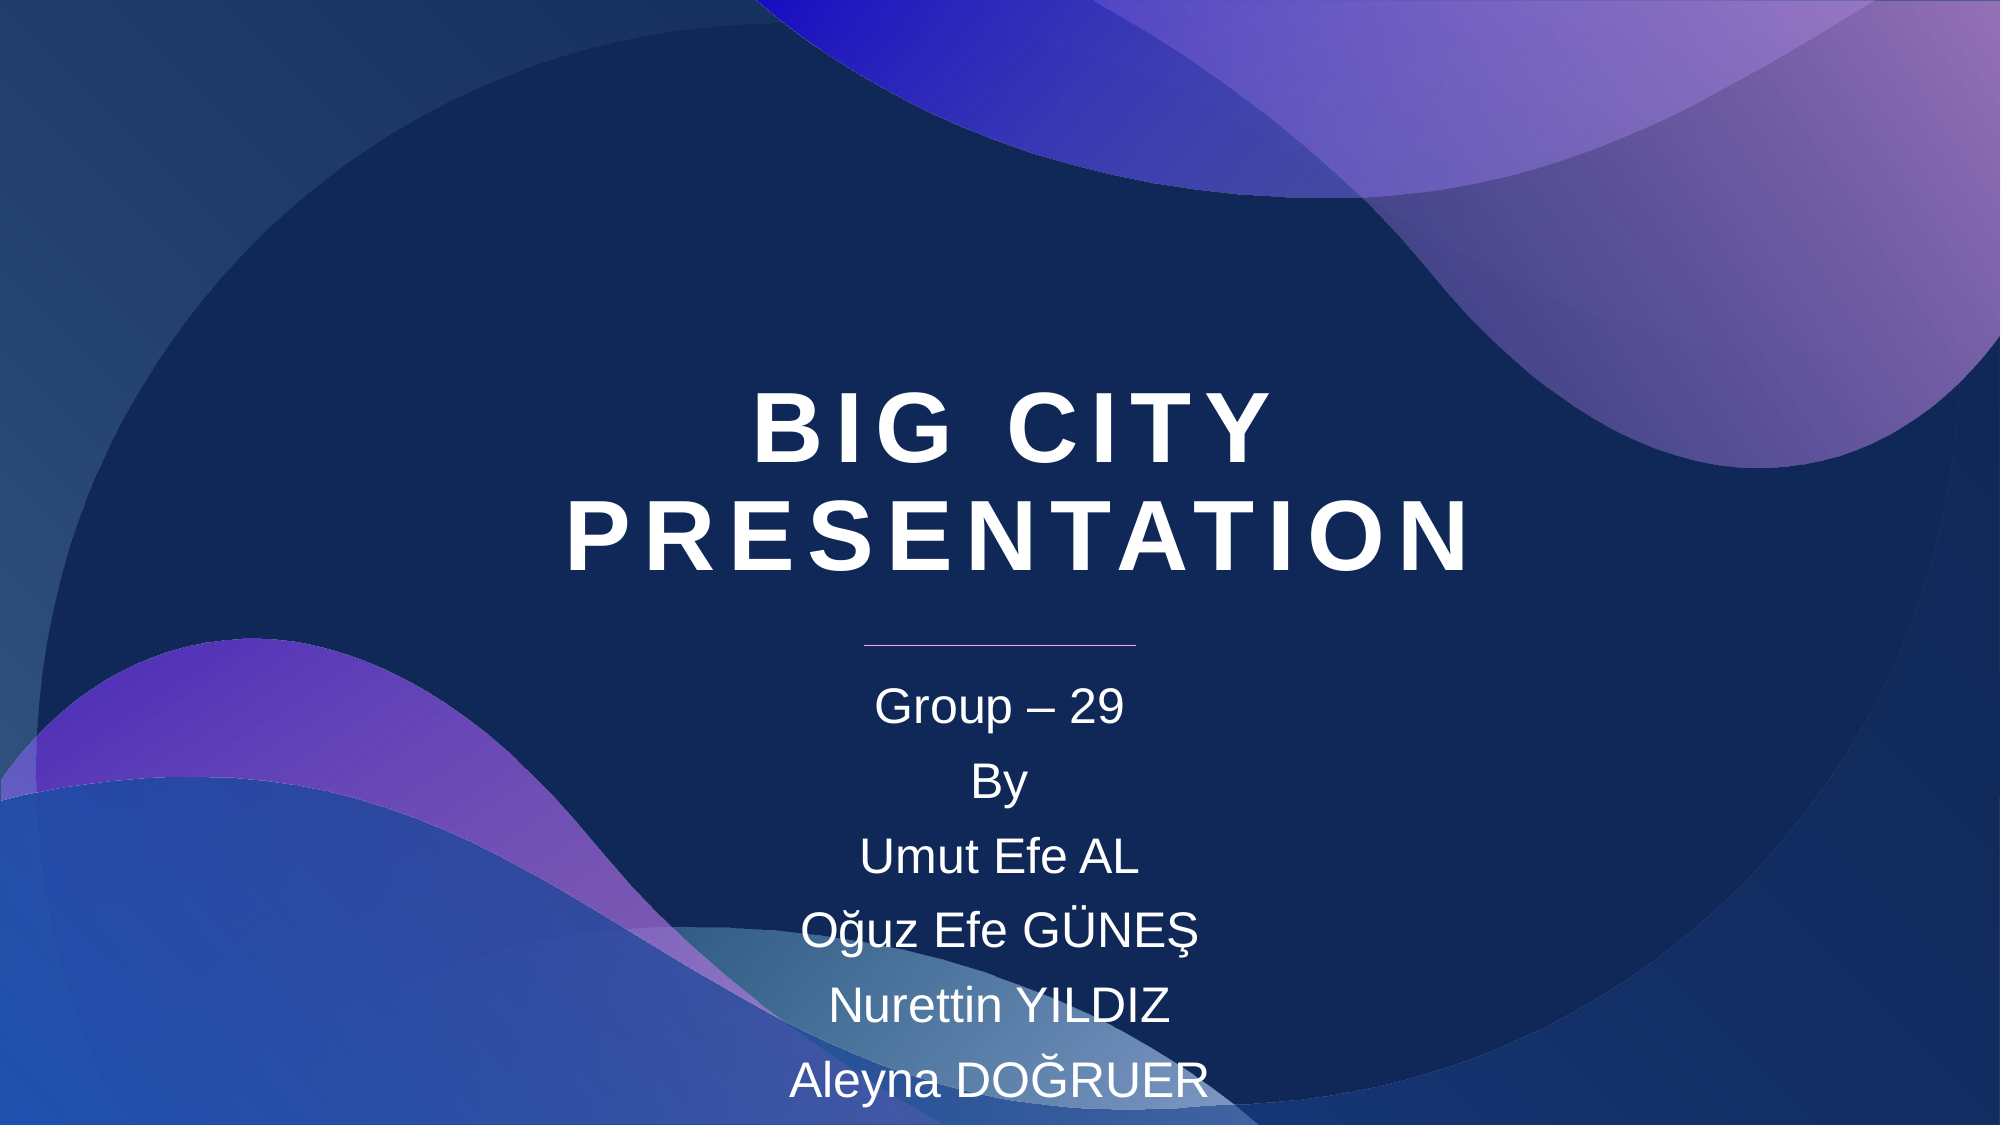

# BIG CITY Presentation
Group – 29
By
Umut Efe AL
Oğuz Efe GÜNEŞ
Nurettin YILDIZ
Aleyna DOĞRUER